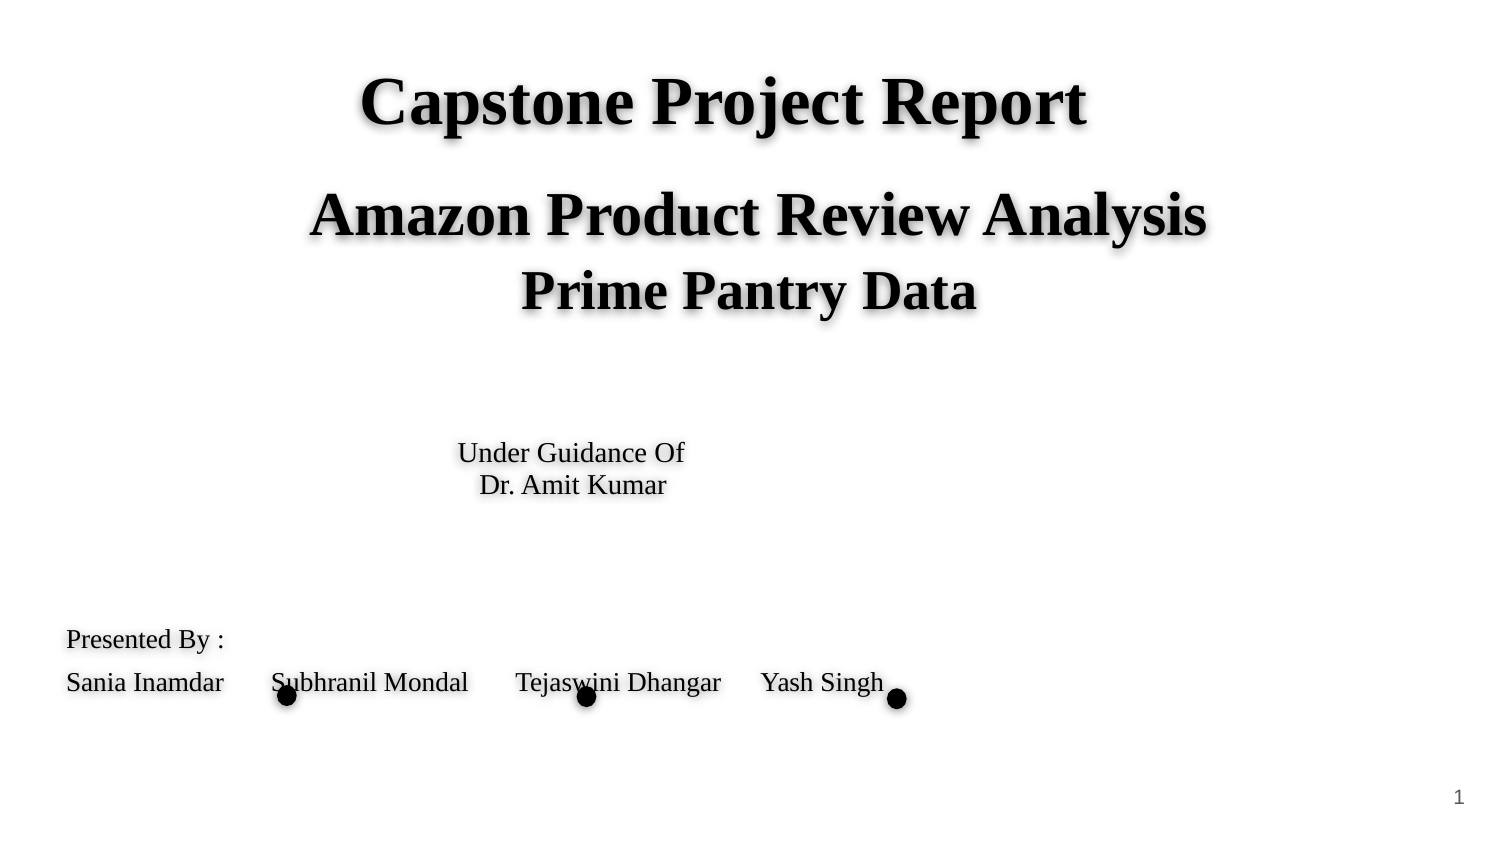

# Capstone Project Report Amazon Product Review Analysis
Prime Pantry Data
                                                          Under Guidance Of
                                                         Dr. Amit Kumar

Presented By :
Sania Inamdar       Subhranil Mondal       Tejaswini Dhangar      Yash Singh

1